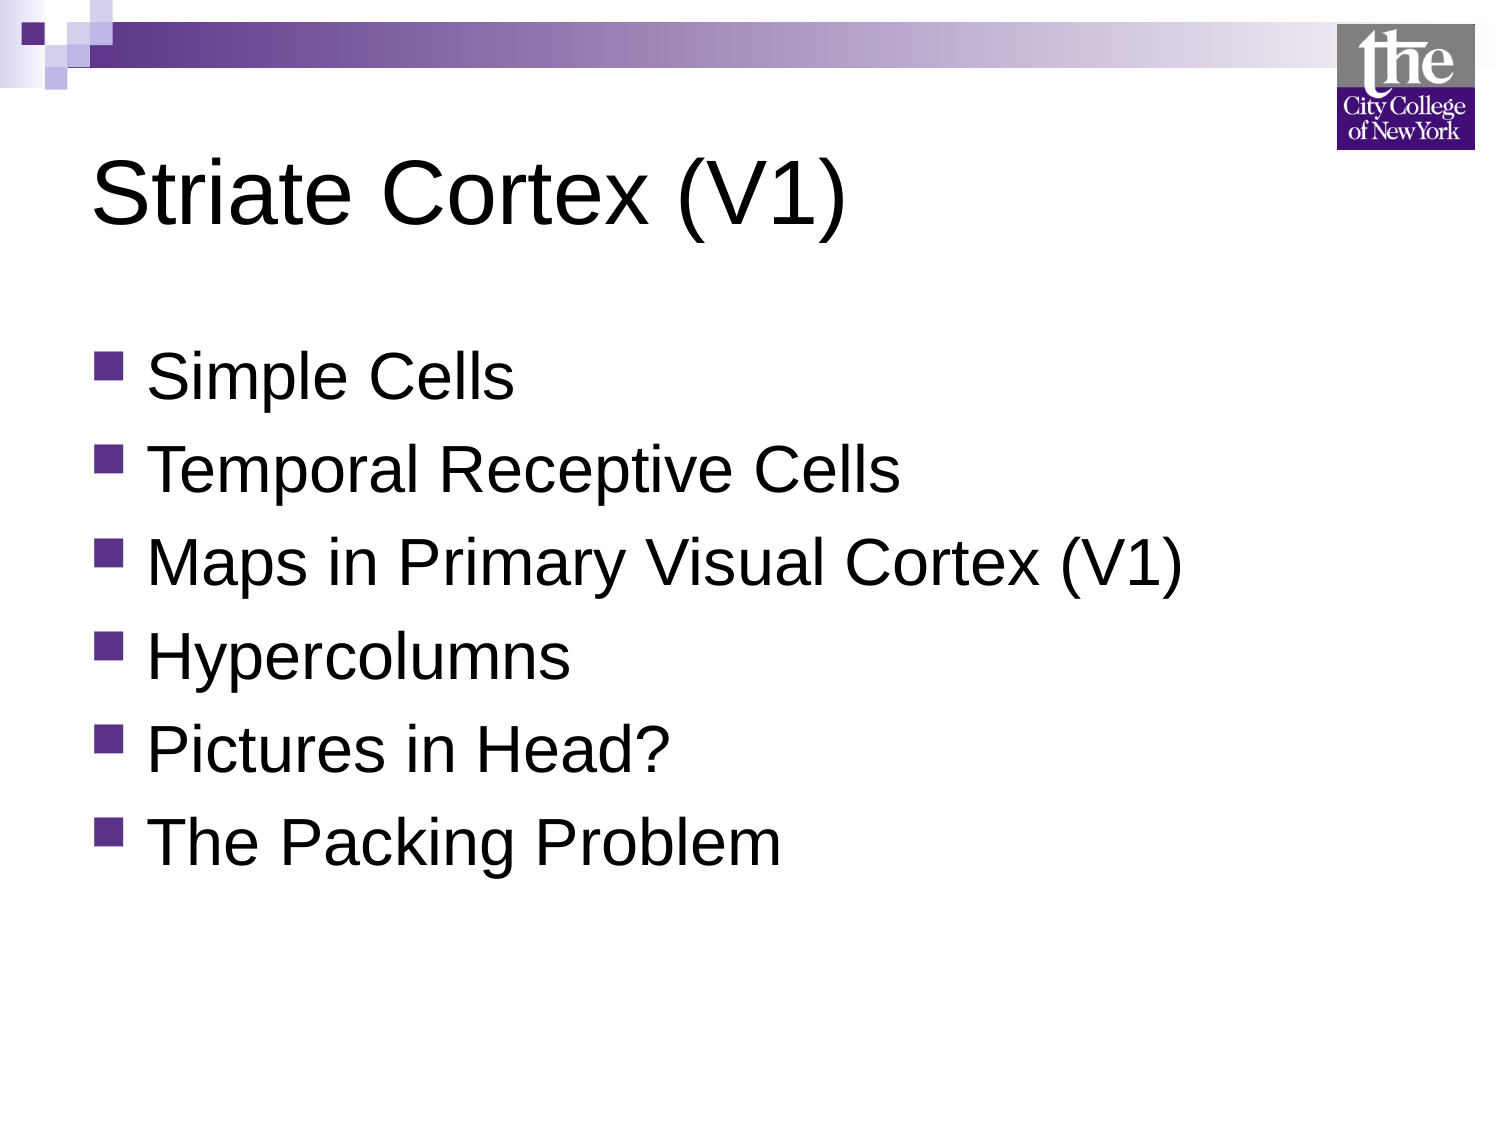

# Striate Cortex (V1)
Simple Cells
Temporal Receptive Cells
Maps in Primary Visual Cortex (V1)
Hypercolumns
Pictures in Head?
The Packing Problem